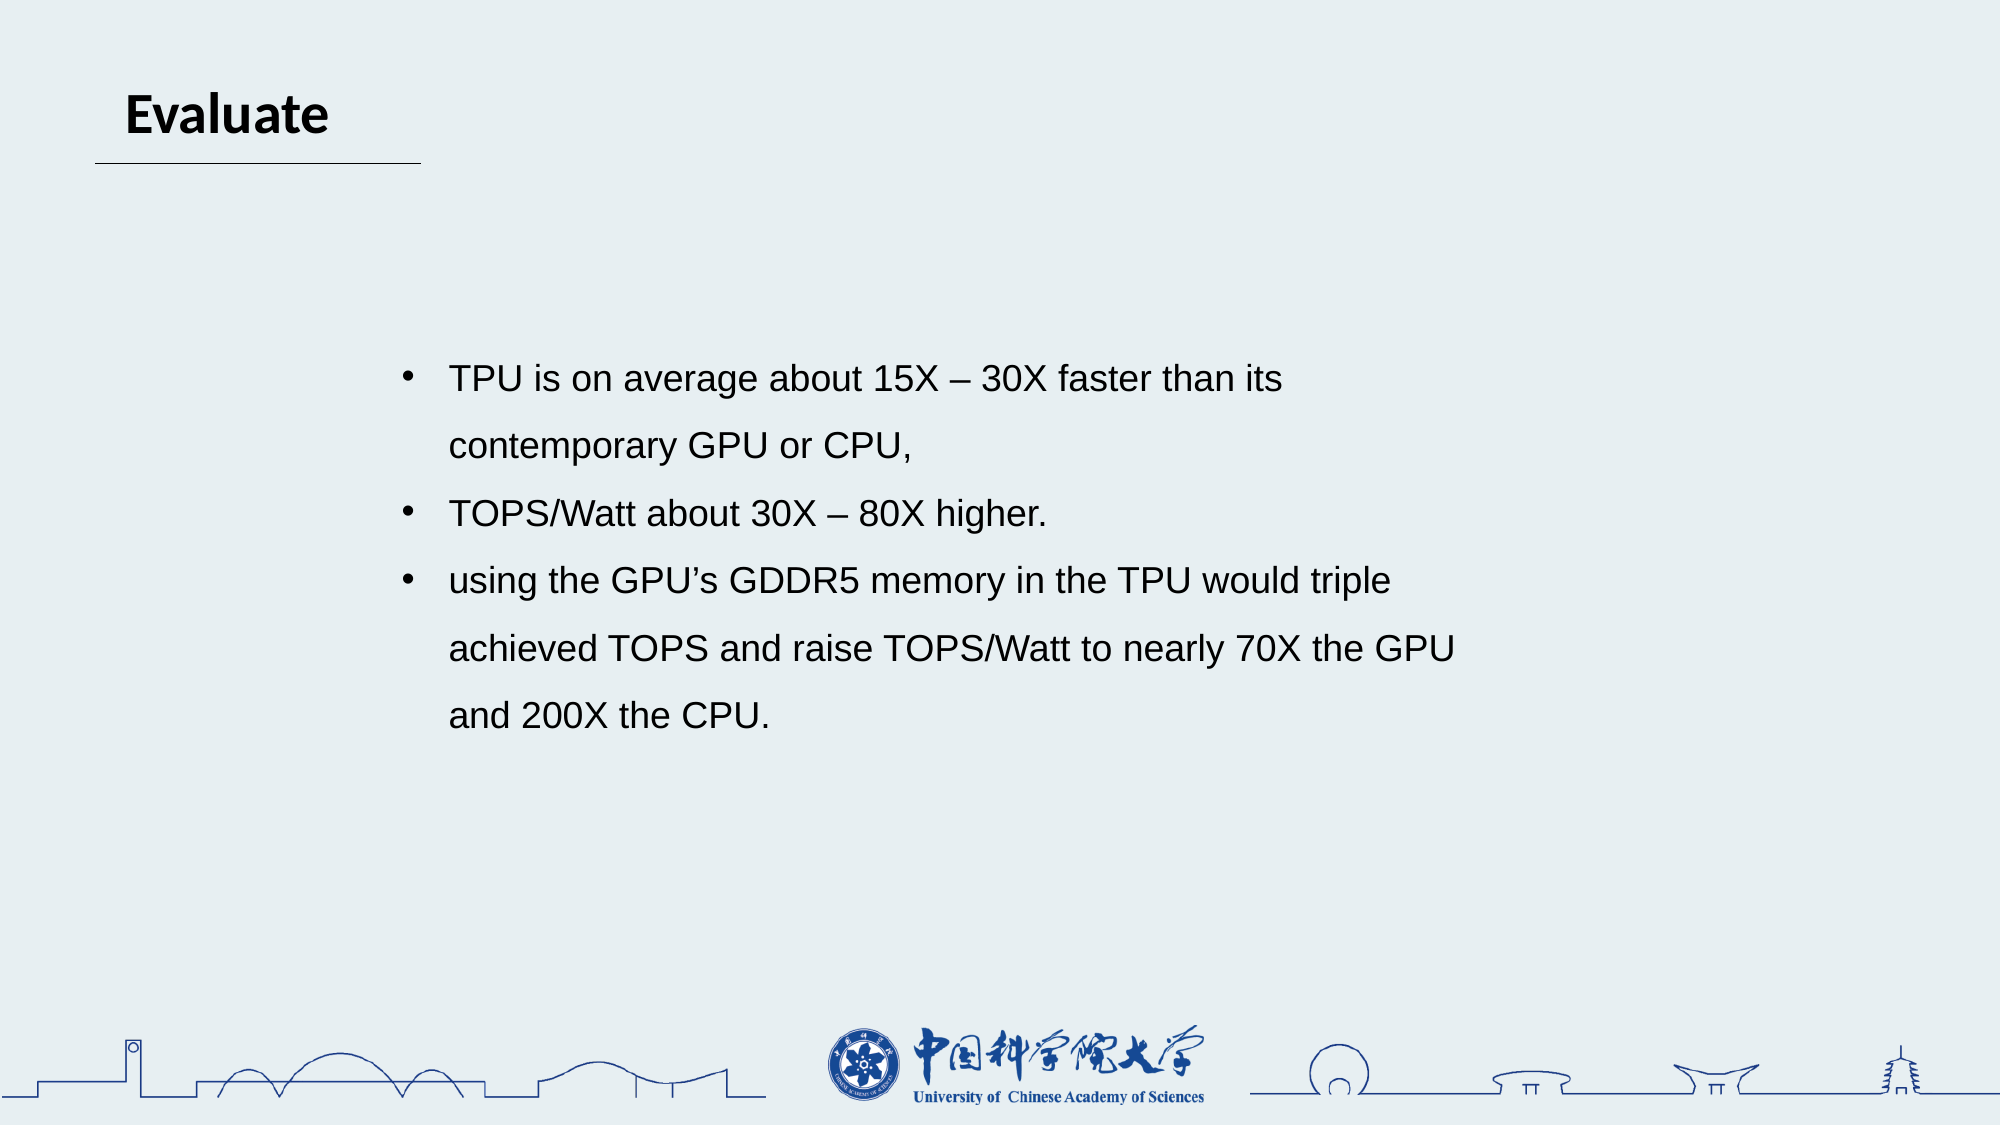

Evaluate
TPU is on average about 15X – 30X faster than its contemporary GPU or CPU,
TOPS/Watt about 30X – 80X higher.
using the GPU’s GDDR5 memory in the TPU would triple achieved TOPS and raise TOPS/Watt to nearly 70X the GPU and 200X the CPU.